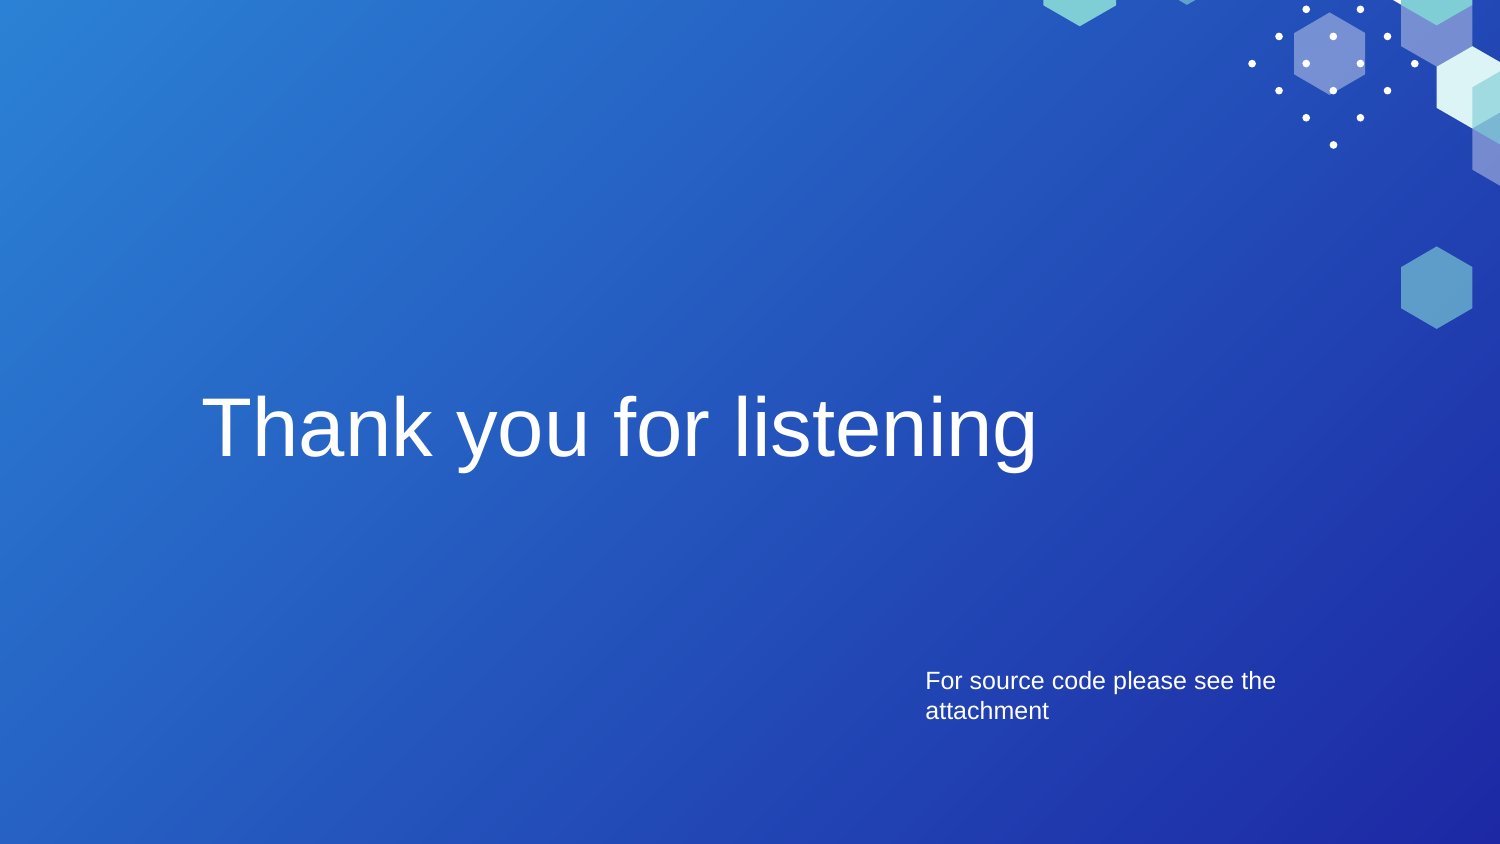

# Thank you for listening
For source code please see the attachment